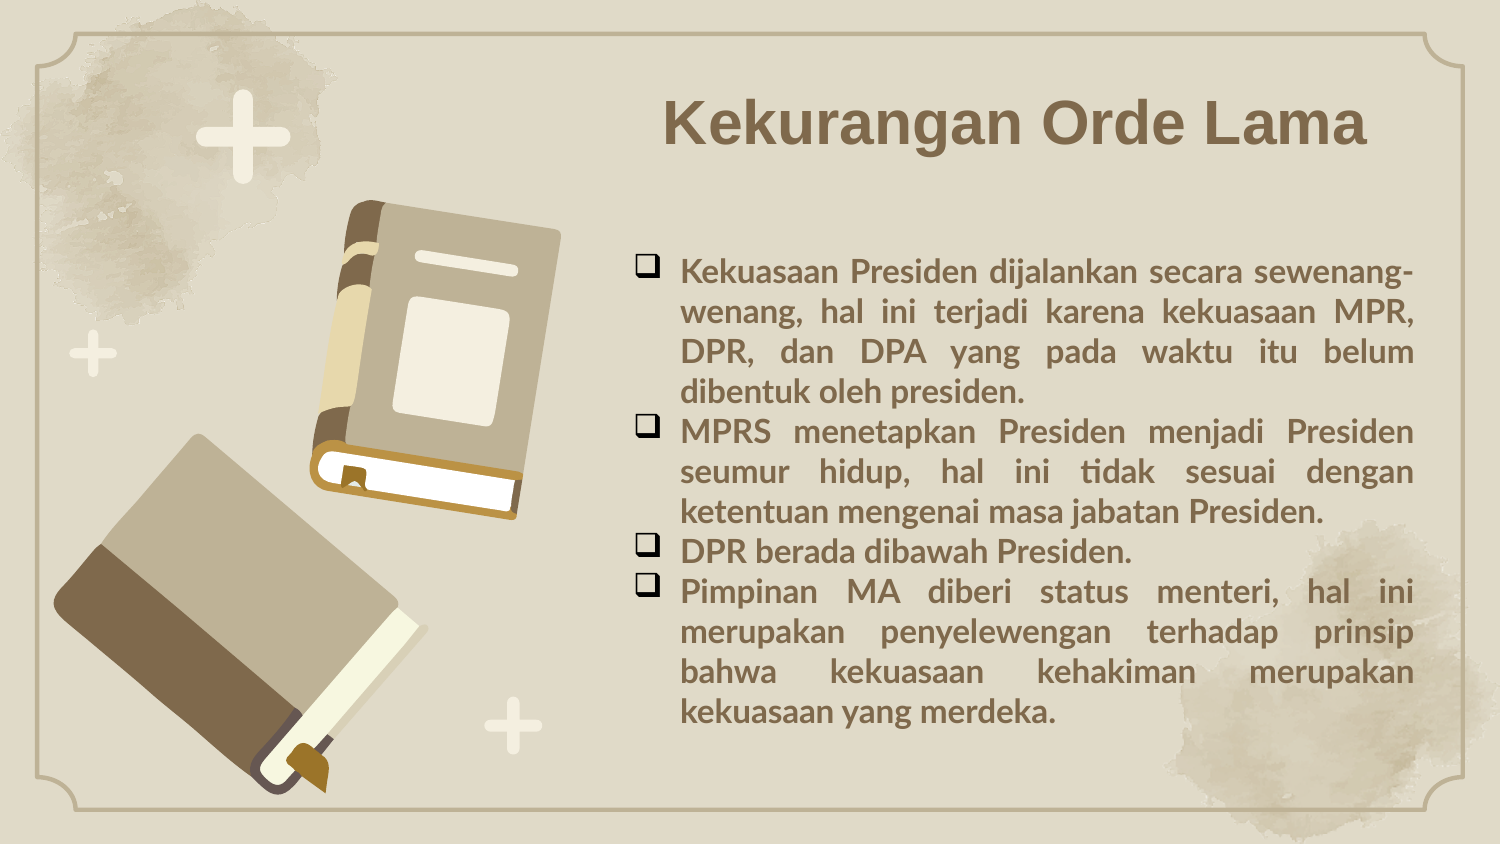

# Kekurangan Orde Lama

Kekuasaan Presiden dijalankan secara sewenang-wenang, hal ini terjadi karena kekuasaan MPR, DPR, dan DPA yang pada waktu itu belum dibentuk oleh presiden.
MPRS menetapkan Presiden menjadi Presiden seumur hidup, hal ini tidak sesuai dengan ketentuan mengenai masa jabatan Presiden.
DPR berada dibawah Presiden.
Pimpinan MA diberi status menteri, hal ini merupakan penyelewengan terhadap prinsip bahwa kekuasaan kehakiman merupakan kekuasaan yang merdeka.